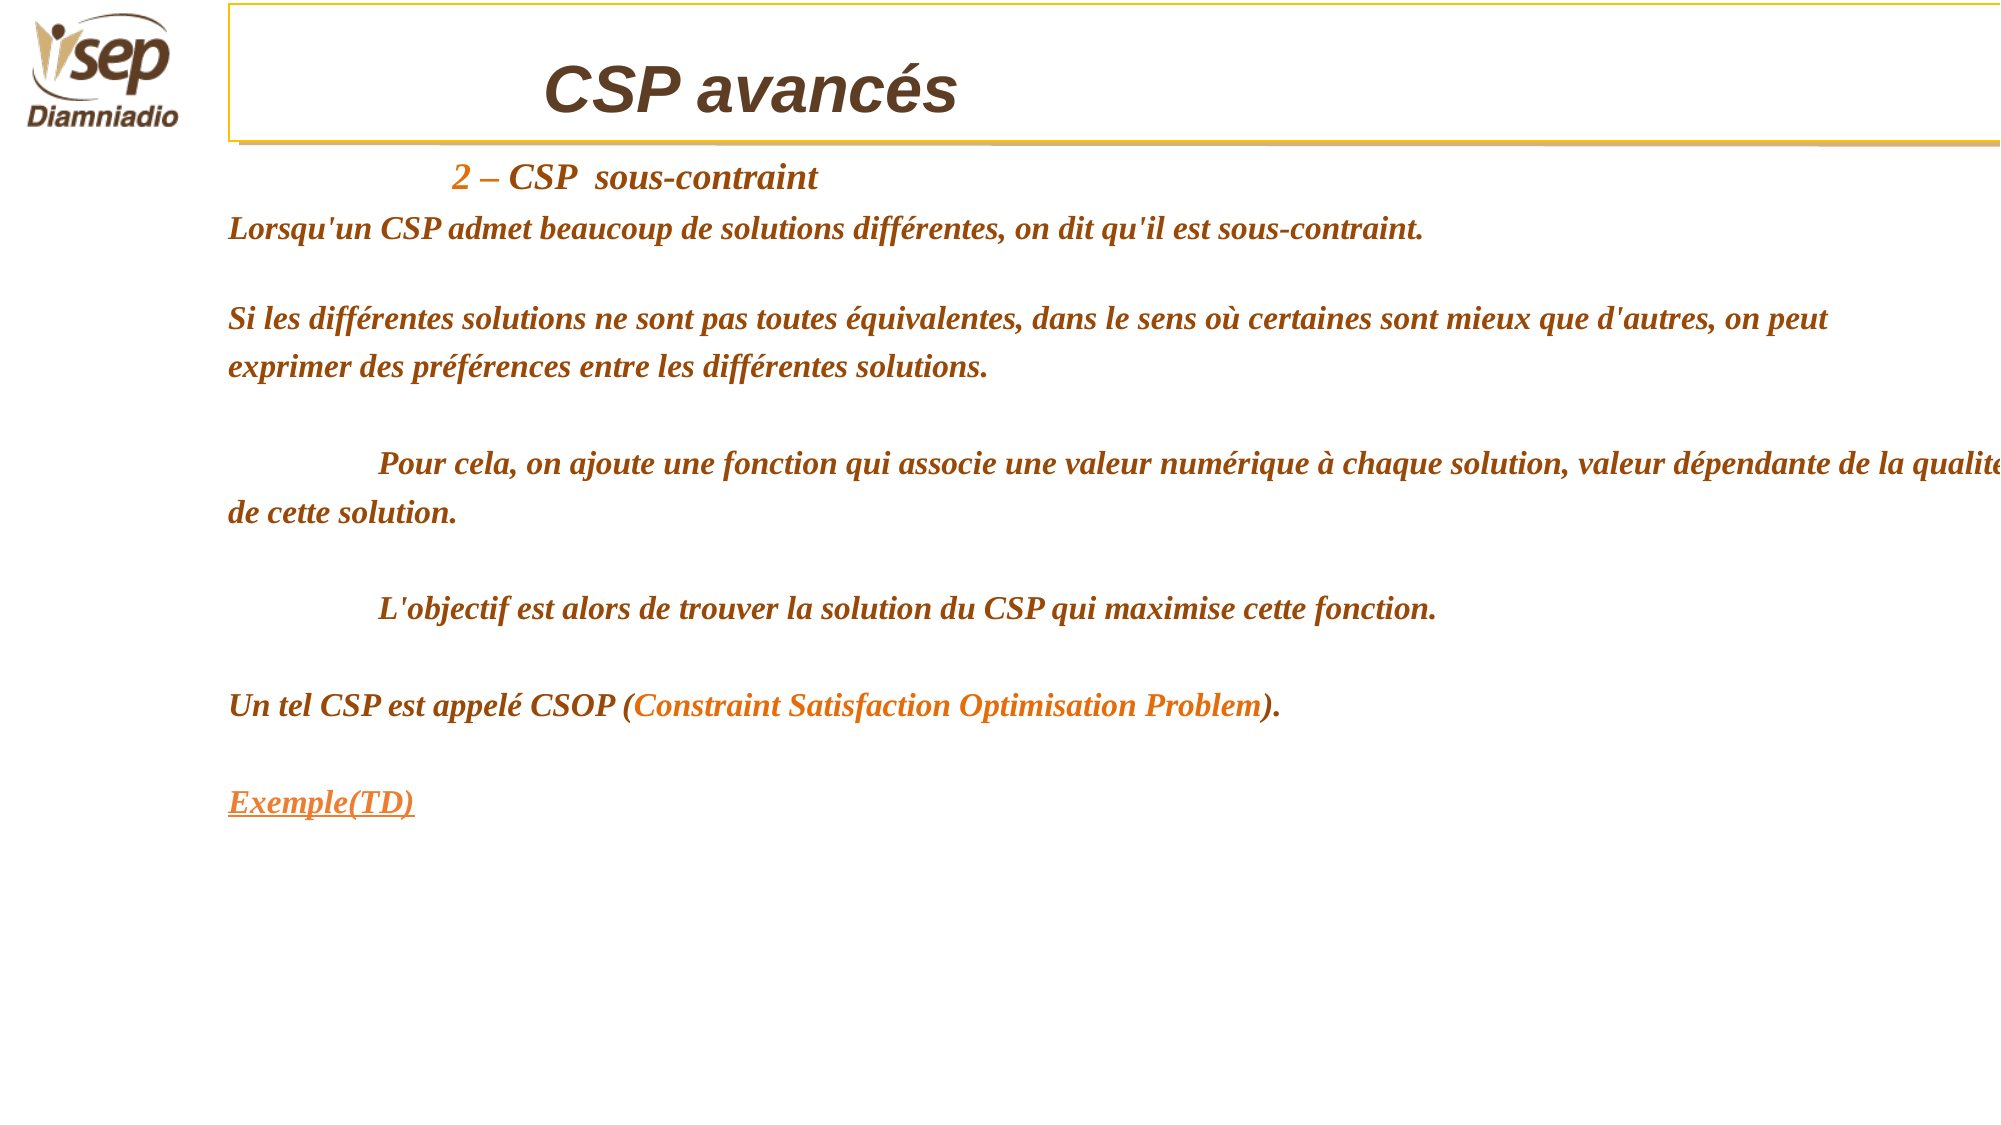

CSP avancés

	         2 – CSP  sous-contraint
Lorsqu'un CSP admet beaucoup de solutions différentes, on dit qu'il est sous-contraint.

Si les différentes solutions ne sont pas toutes équivalentes, dans le sens où certaines sont mieux que d'autres, on peut
exprimer des préférences entre les différentes solutions.

	Pour cela, on ajoute une fonction qui associe une valeur numérique à chaque solution, valeur dépendante de la qualité
de cette solution.

	L'objectif est alors de trouver la solution du CSP qui maximise cette fonction.

Un tel CSP est appelé CSOP (Constraint Satisfaction Optimisation Problem).

Exemple(TD)
#